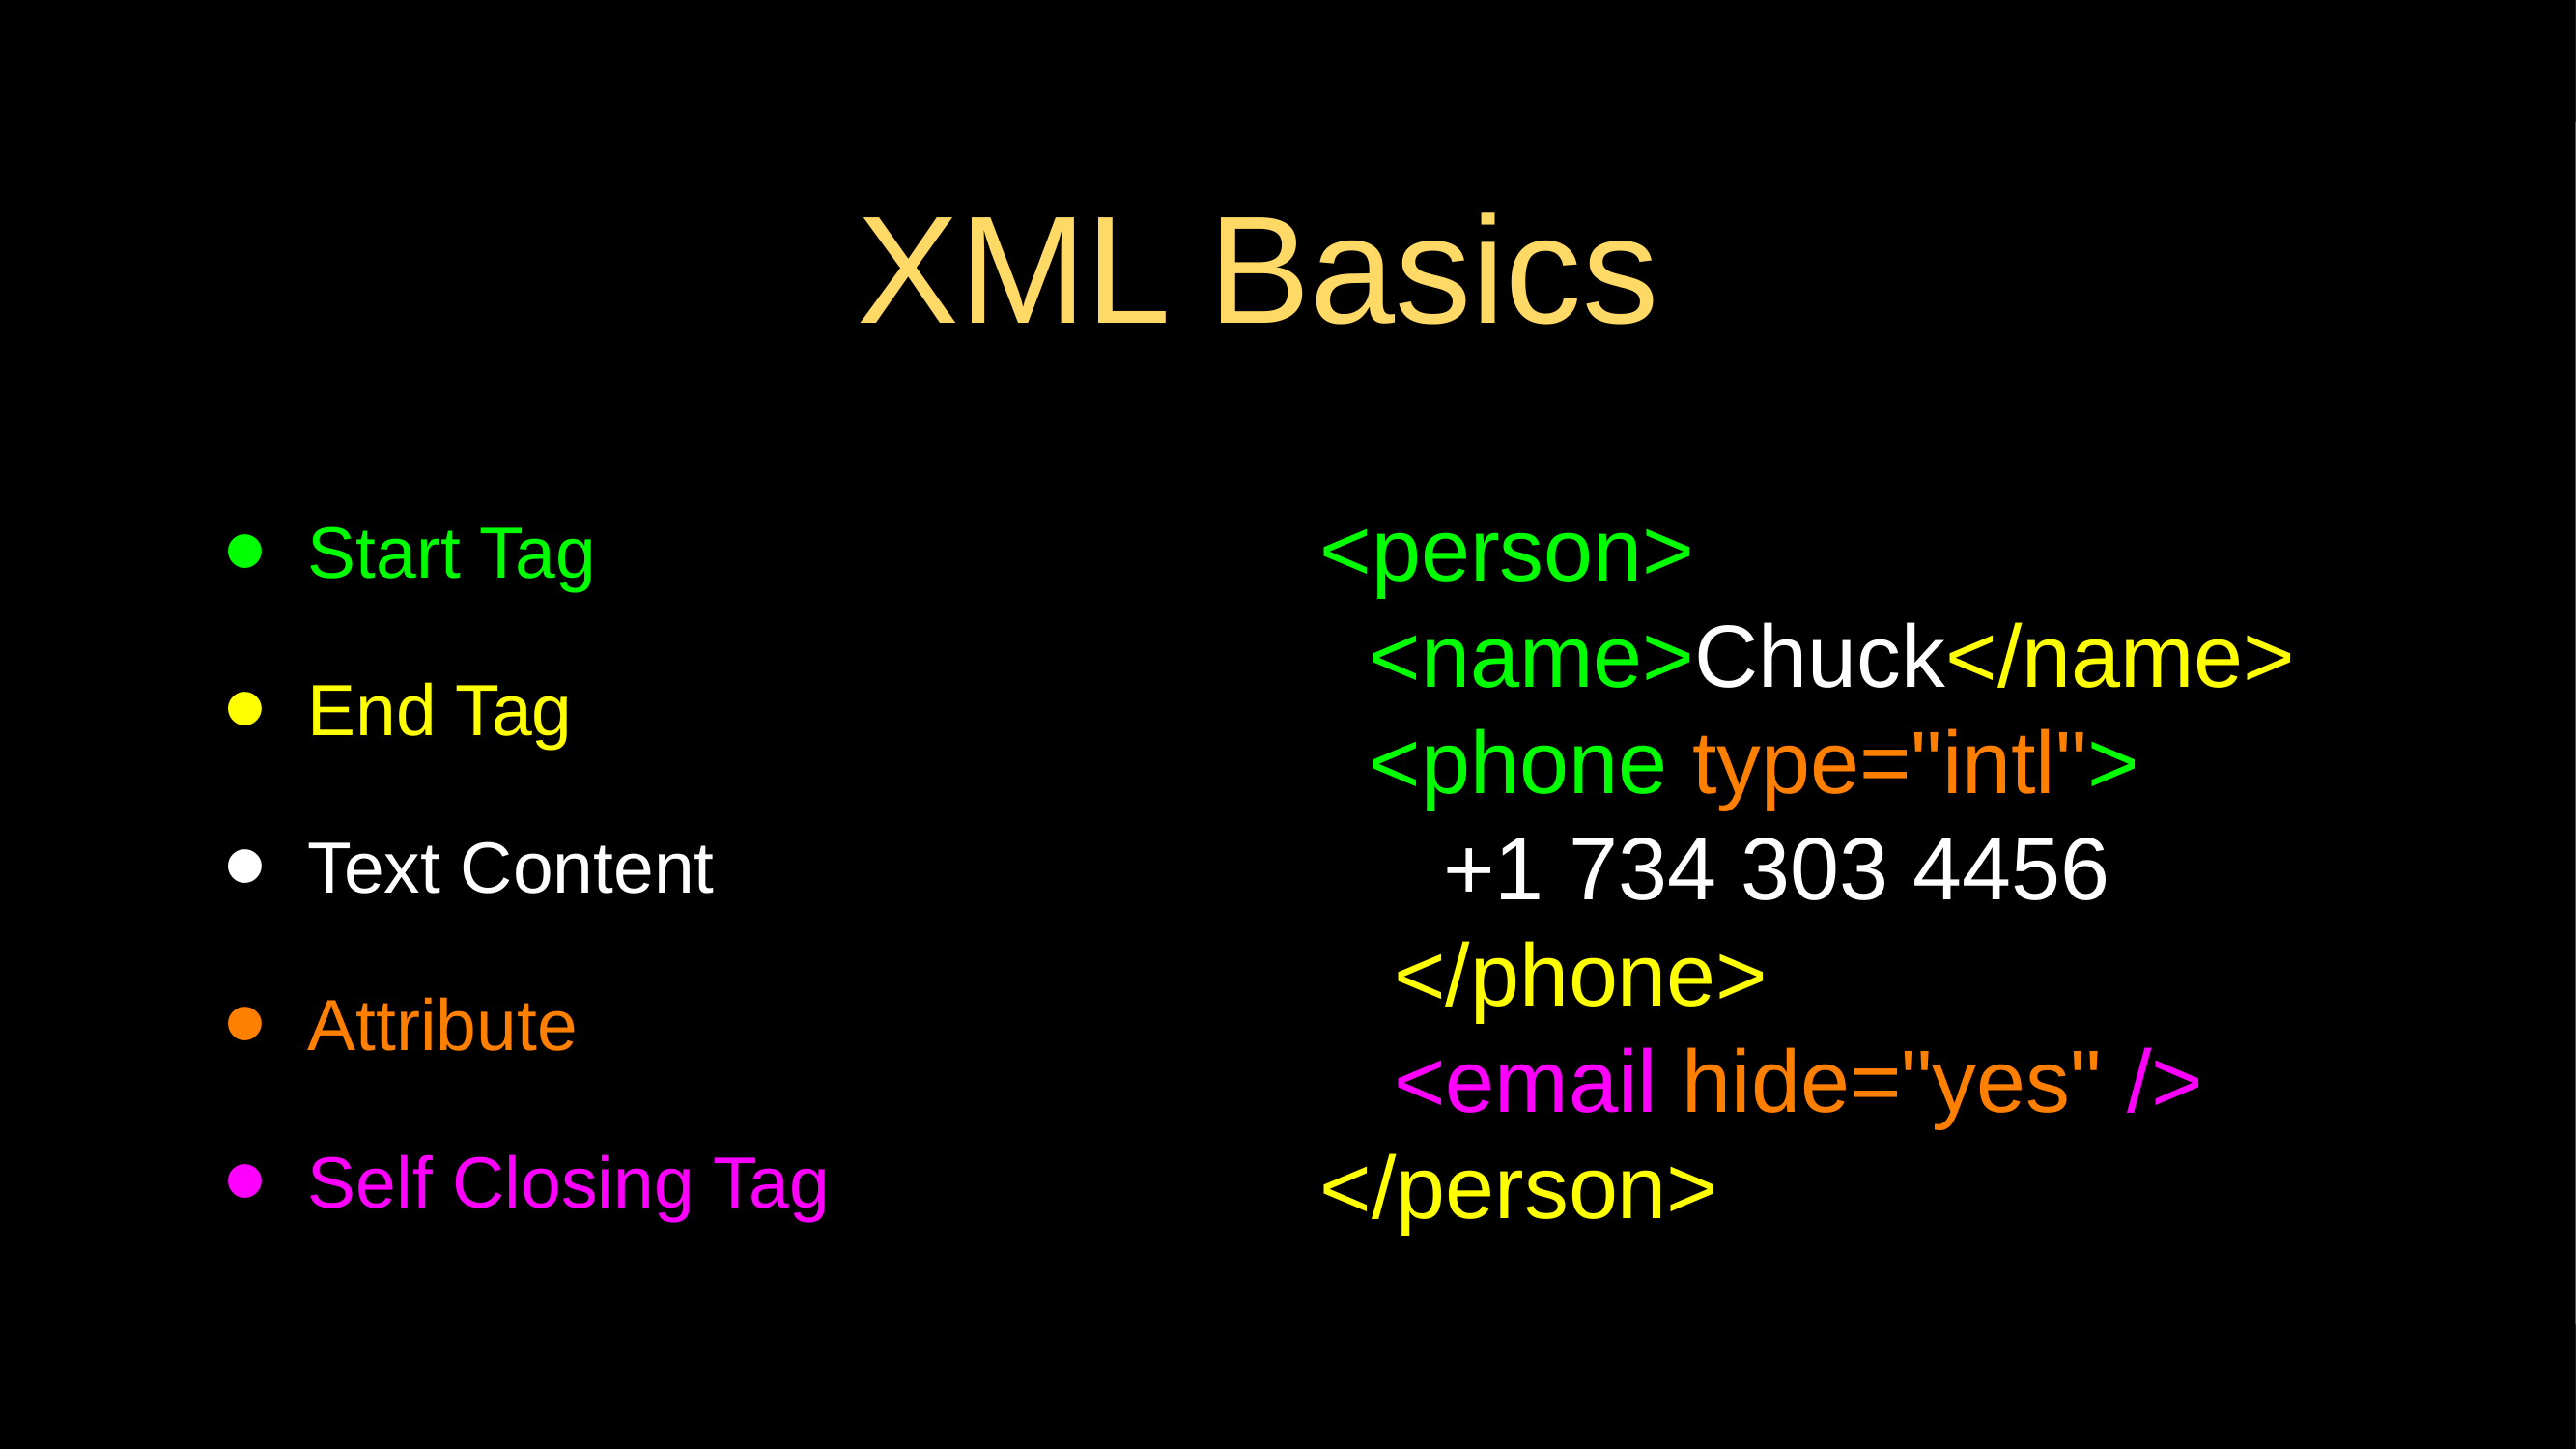

# XML Basics
Start Tag
End Tag
Text Content
Attribute
Self Closing Tag
<person>
  <name>Chuck</name>
  <phone type="intl">
     +1 734 303 4456
   </phone>
   <email hide="yes" />
</person>